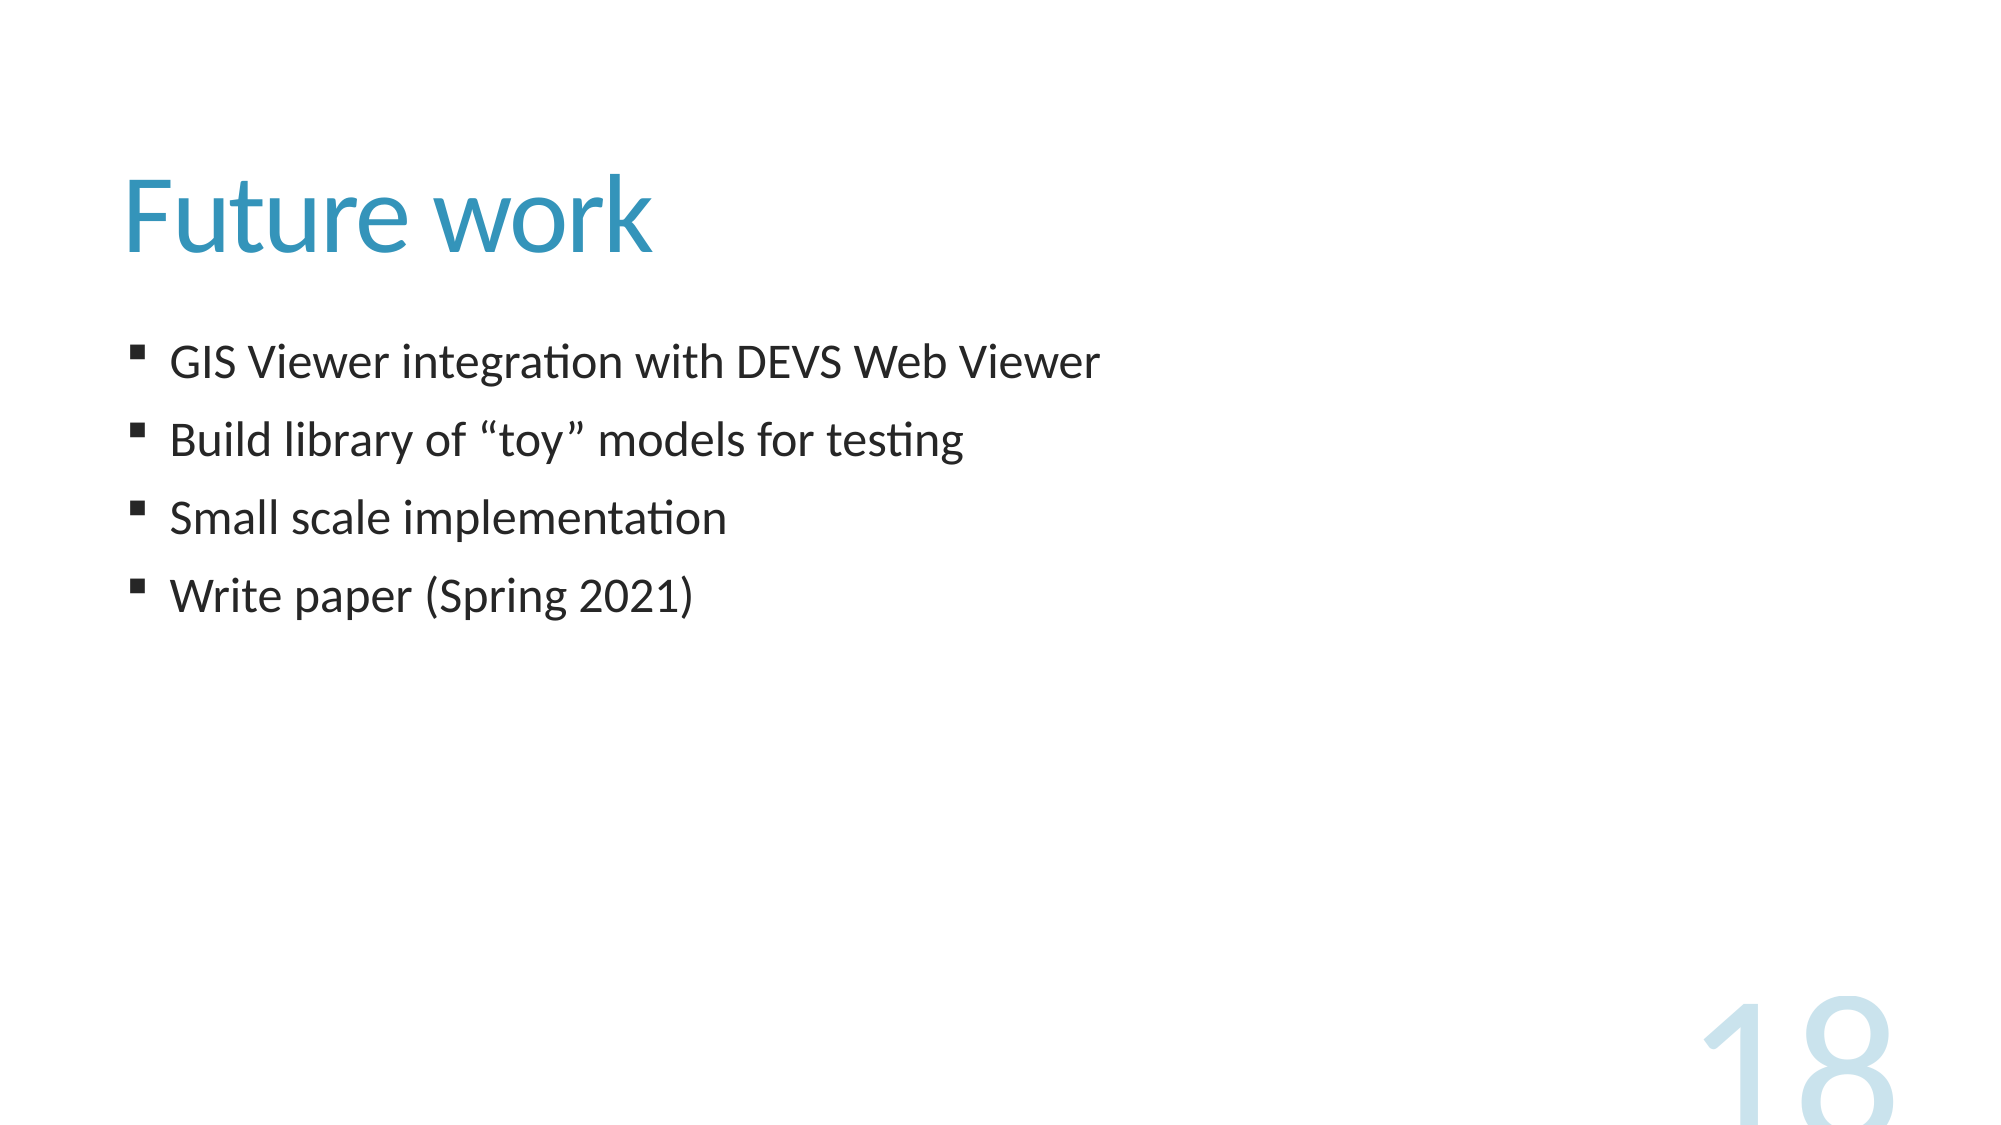

# Future work
GIS Viewer integration with DEVS Web Viewer
Build library of “toy” models for testing
Small scale implementation
Write paper (Spring 2021)

18